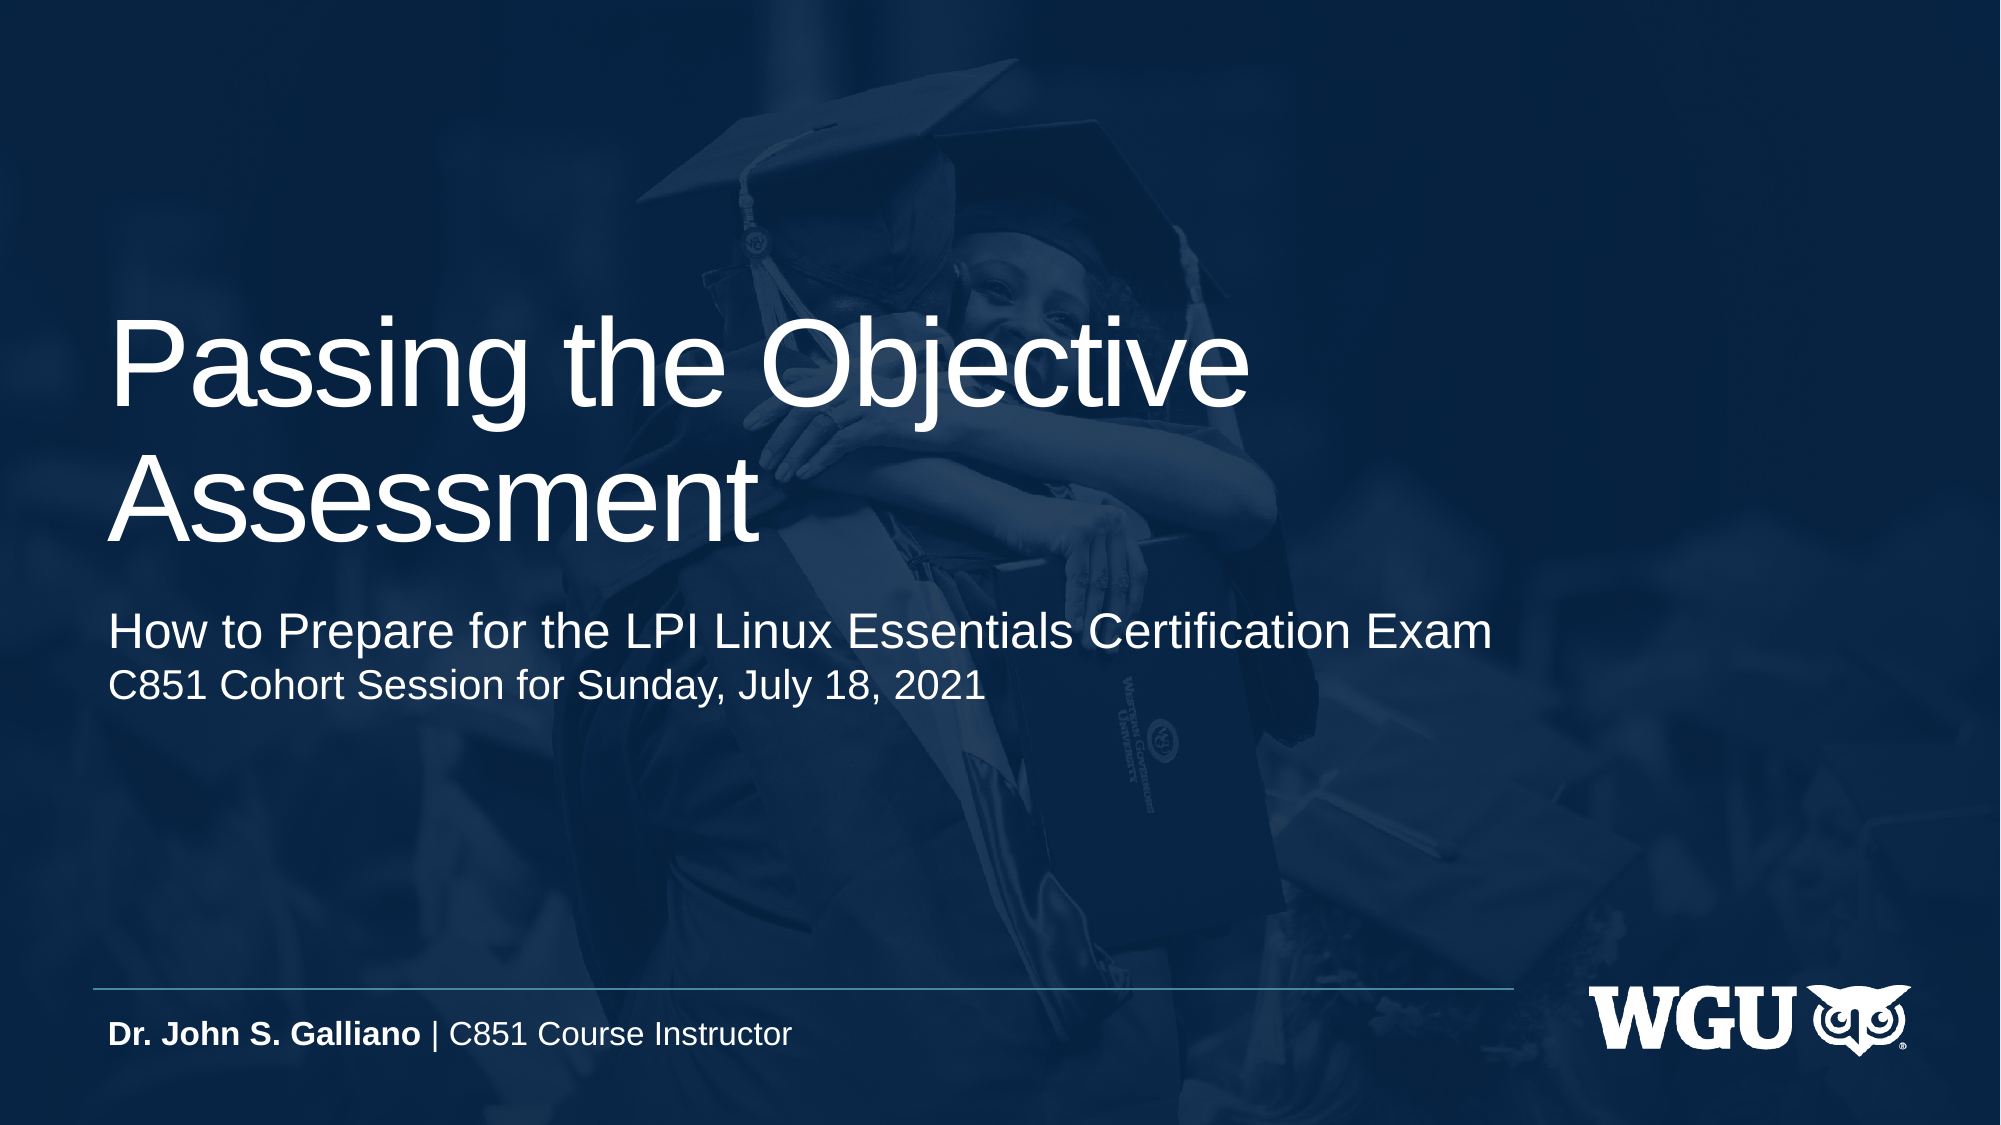

# Passing the Objective Assessment
How to Prepare for the LPI Linux Essentials Certification Exam
C851 Cohort Session for Sunday, July 18, 2021
Dr. John S. Galliano | C851 Course Instructor